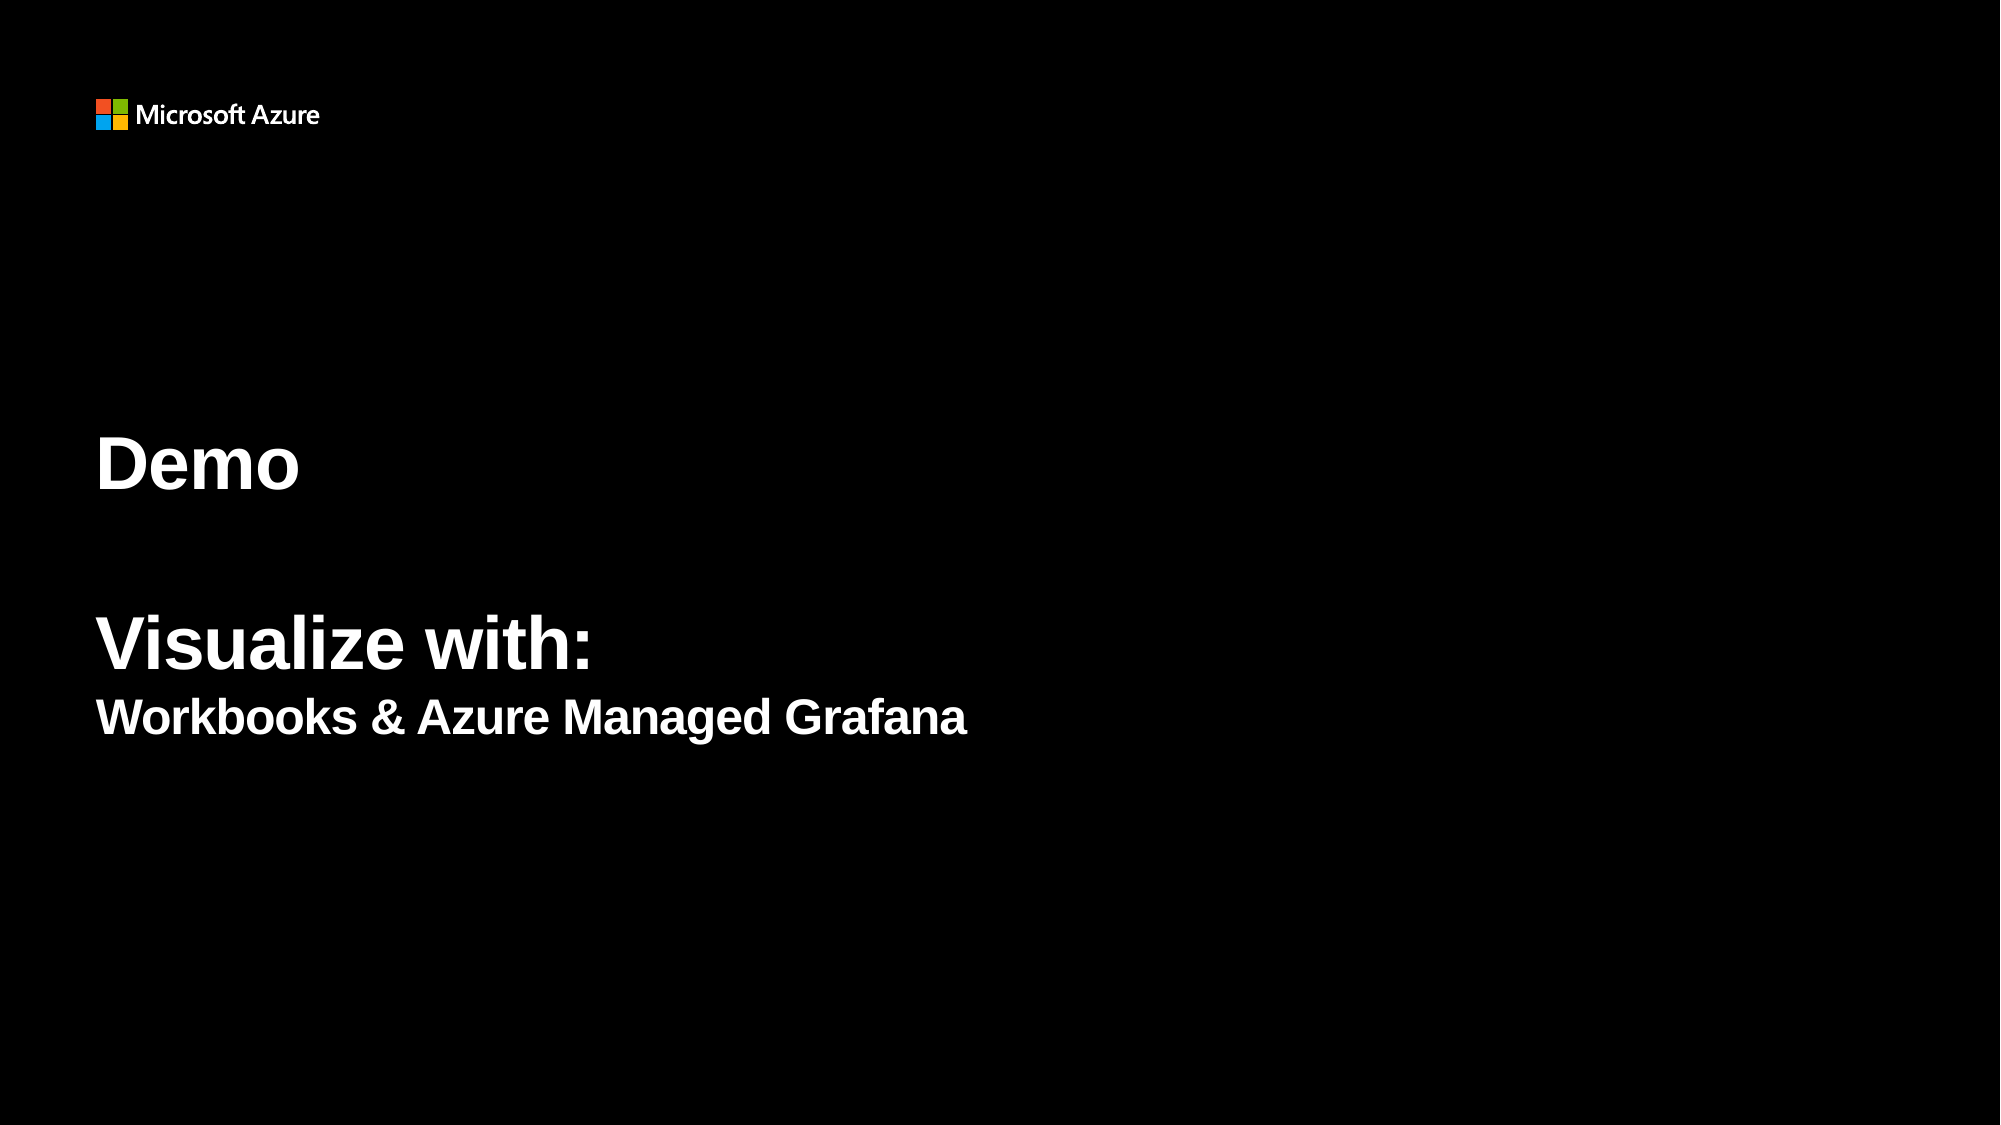

# Demo Visualize with: Workbooks & Azure Managed Grafana